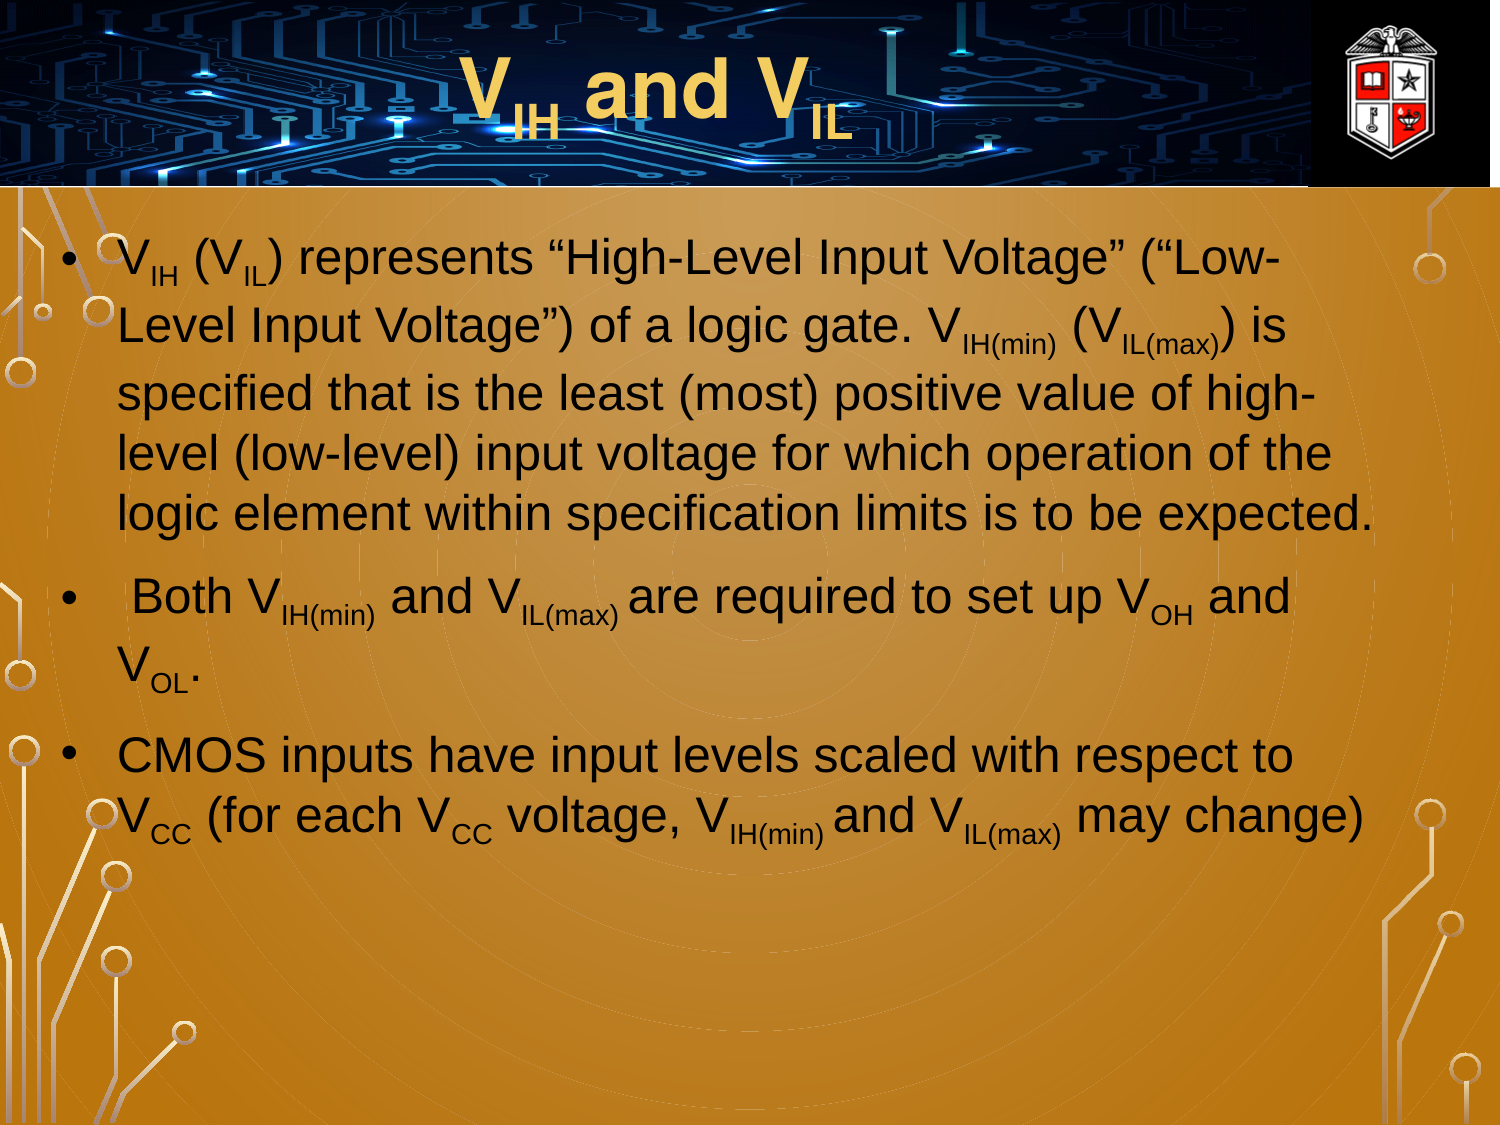

VIH and VIL
VIH (VIL) represents “High-Level Input Voltage” (“Low-Level Input Voltage”) of a logic gate. VIH(min) (VIL(max)) is specified that is the least (most) positive value of high-level (low-level) input voltage for which operation of the logic element within specification limits is to be expected.
 Both VIH(min) and VIL(max) are required to set up VOH and VOL.
CMOS inputs have input levels scaled with respect to VCC (for each VCC voltage, VIH(min) and VIL(max) may change)